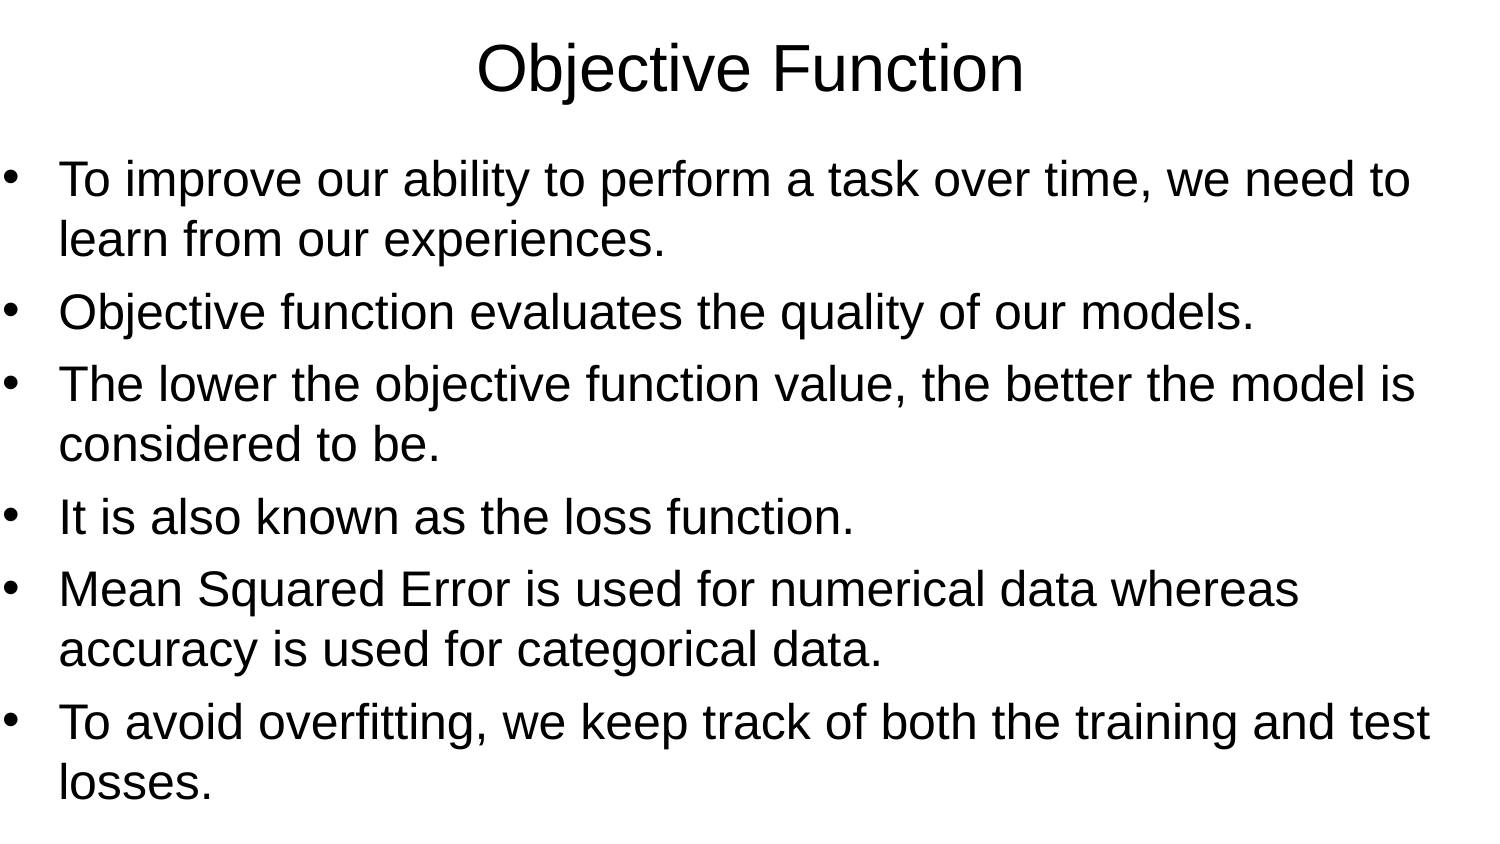

# Objective Function
To improve our ability to perform a task over time, we need to learn from our experiences.
Objective function evaluates the quality of our models.
The lower the objective function value, the better the model is considered to be.
It is also known as the loss function.
Mean Squared Error is used for numerical data whereas accuracy is used for categorical data.
To avoid overfitting, we keep track of both the training and test losses.